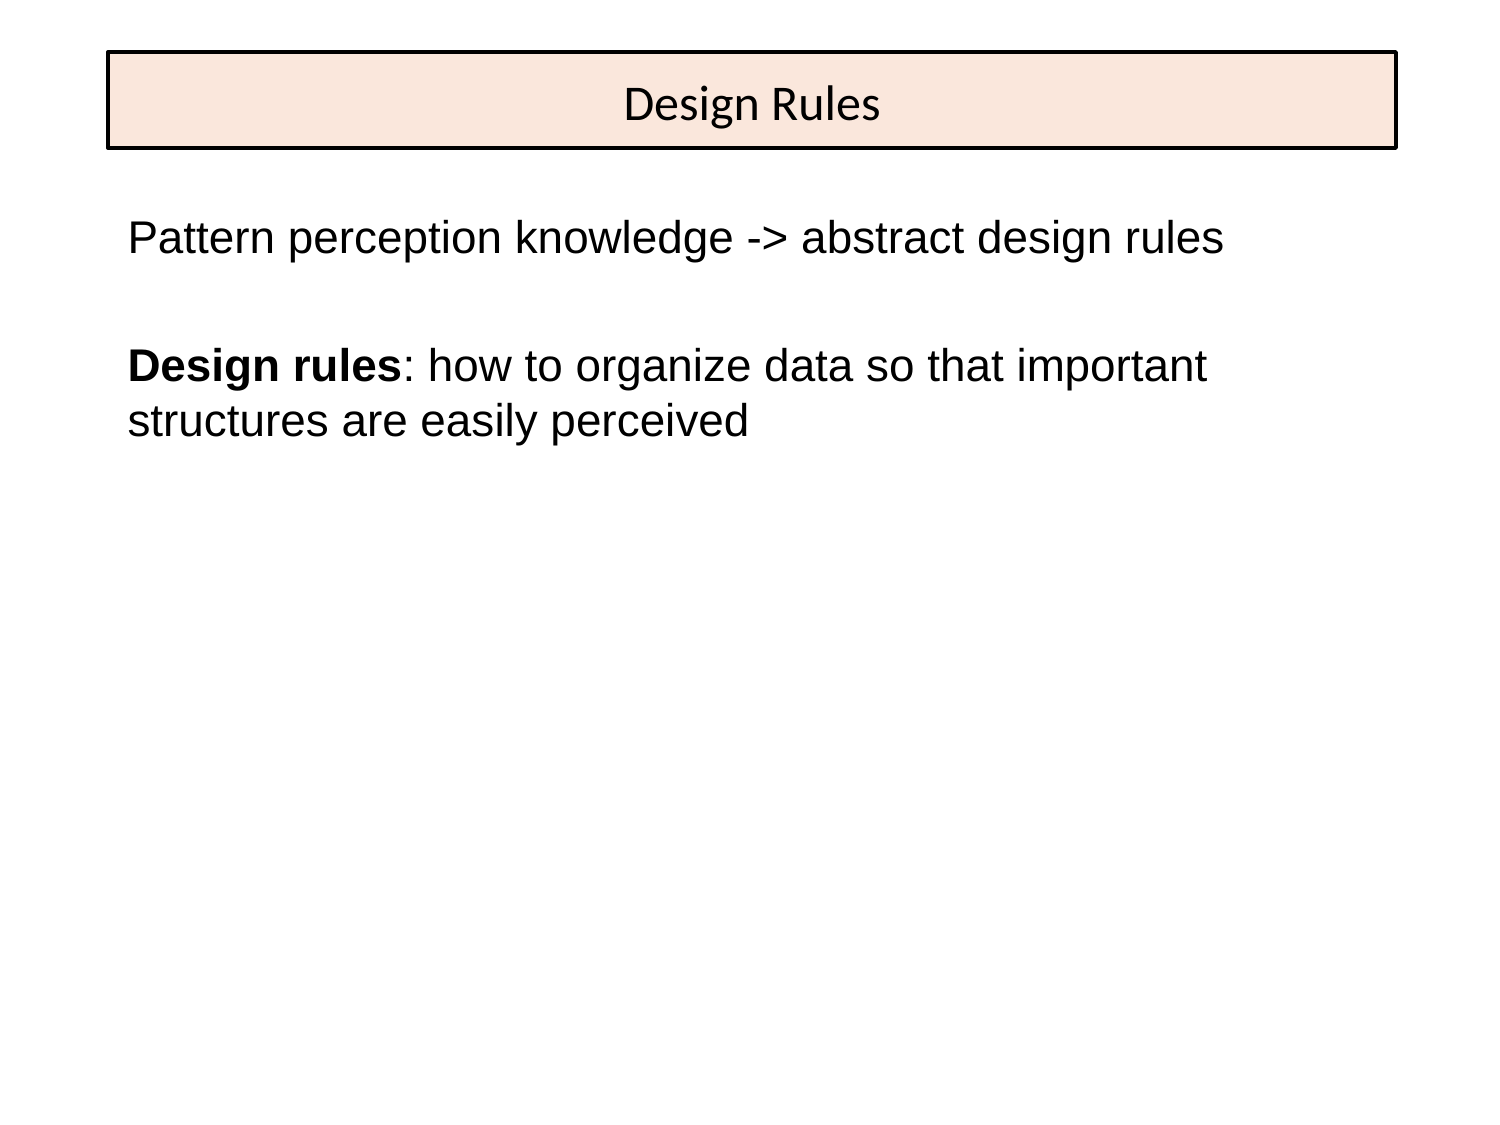

# Design Rules
Pattern perception knowledge -> abstract design rules

Design rules: how to organize data so that important structures are easily perceived